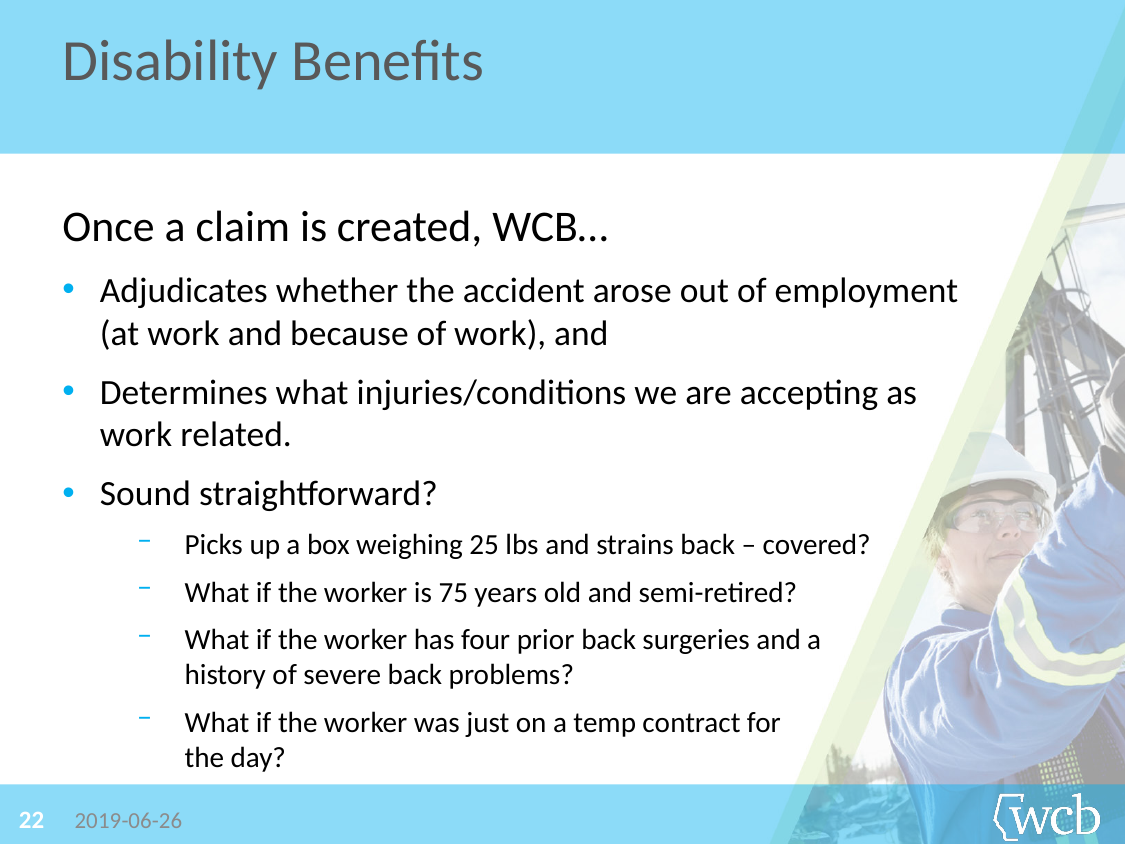

Disability Benefits
Once a claim is created, WCB…
Adjudicates whether the accident arose out of employment (at work and because of work), and
Determines what injuries/conditions we are accepting as
work related.
Sound straightforward?
Picks up a box weighing 25 lbs and strains back – covered?
What if the worker is 75 years old and semi-retired?
What if the worker has four prior back surgeries and a
history of severe back problems?
What if the worker was just on a temp contract for
the day?

22
2019-06-26